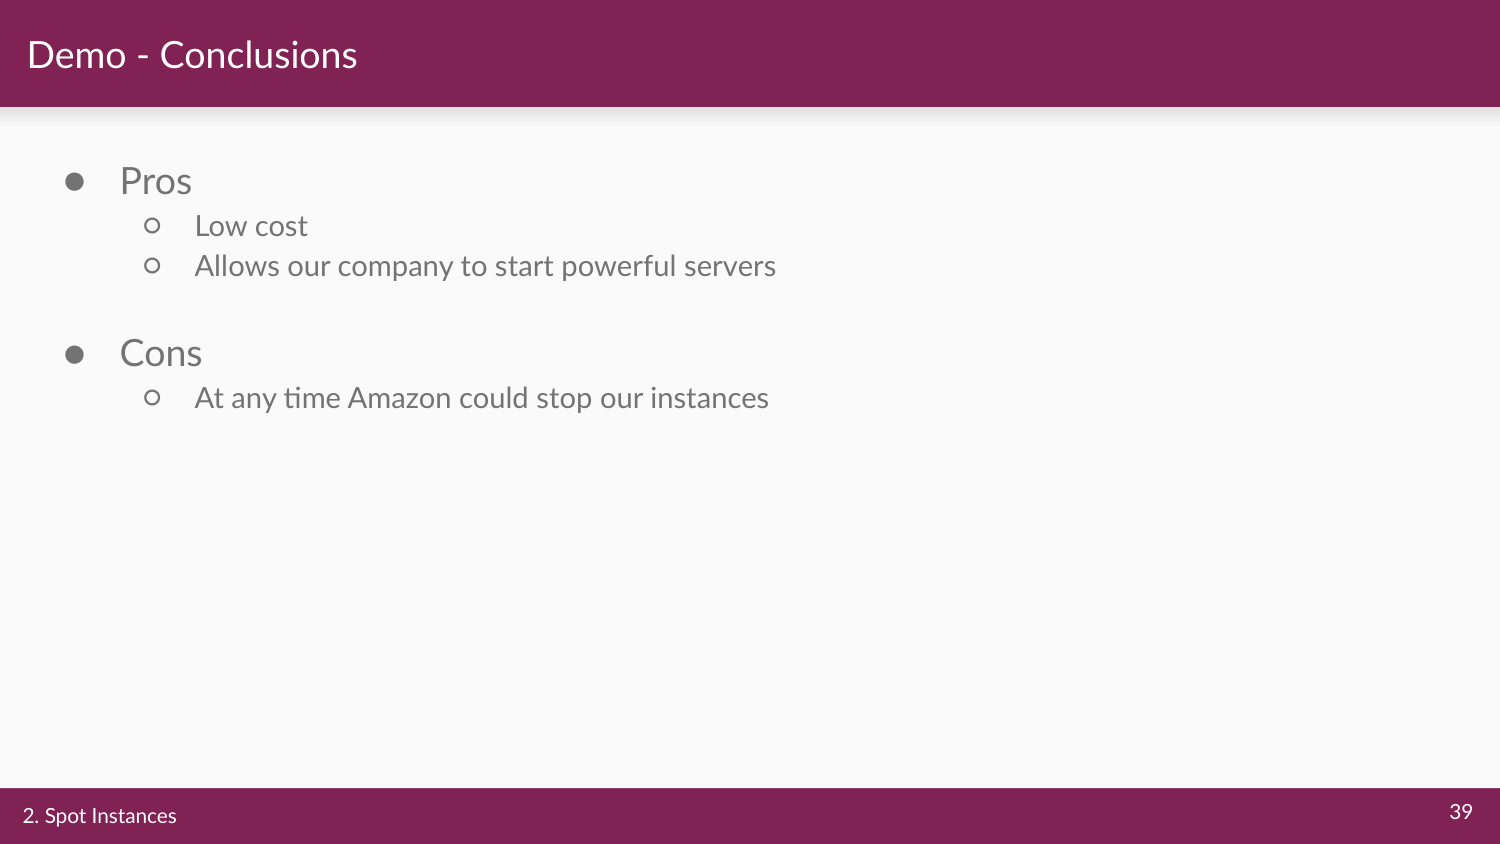

# Demo - Conclusions
Pros
Low cost
Allows our company to start powerful servers
Cons
At any time Amazon could stop our instances
39
2. Spot Instances